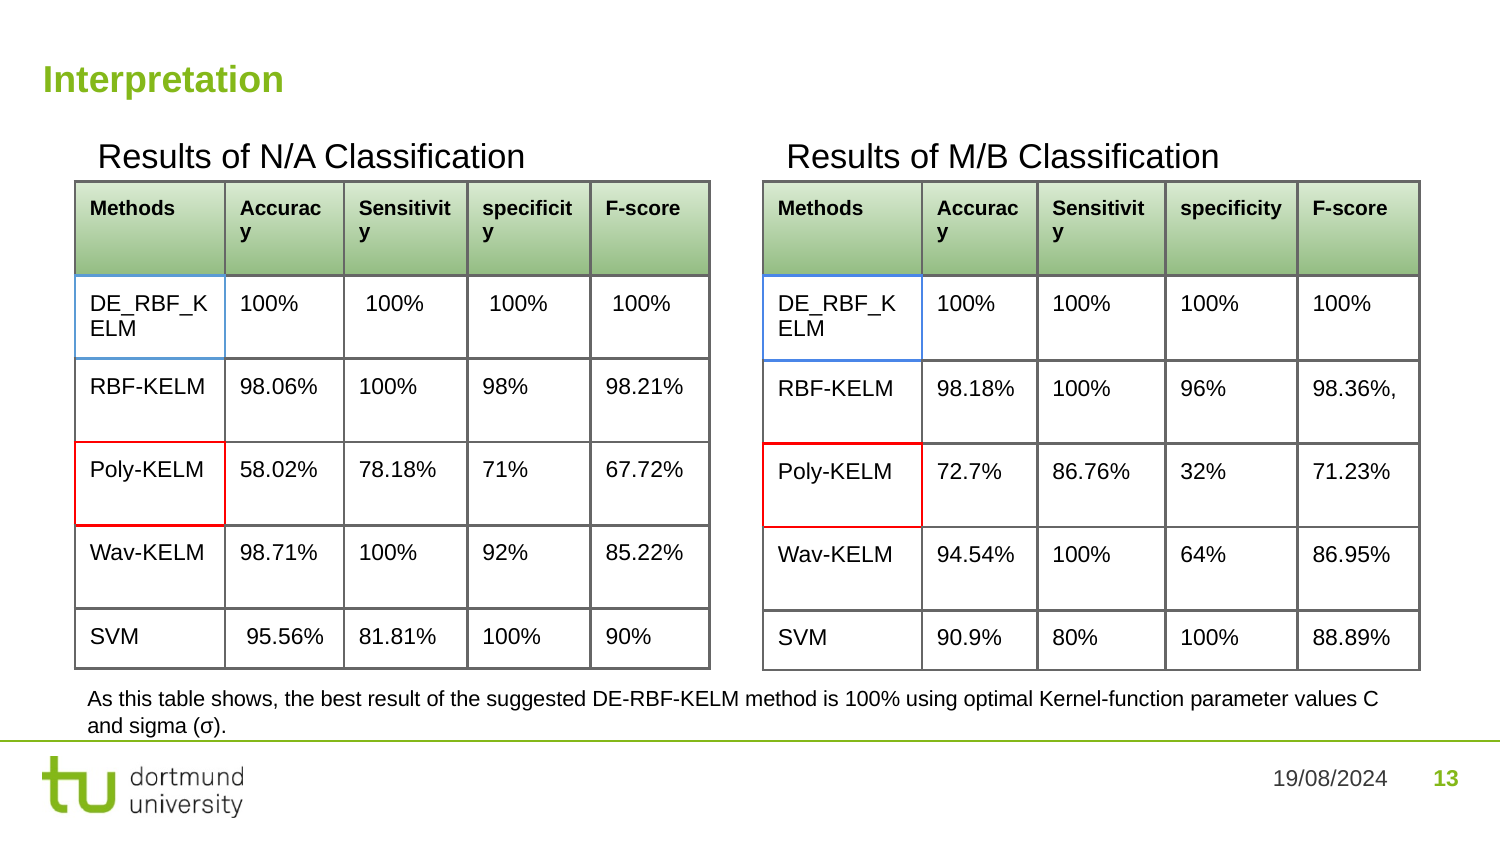

Interpretation
Results of N/A Classification
Results of M/B Classification
| Methods | Accuracy | Sensitivity | specificity | F-score |
| --- | --- | --- | --- | --- |
| DE\_RBF\_KELM | 100% | 100% | 100% | 100% |
| RBF-KELM | 98.18% | 100% | 96% | 98.36%, |
| Poly-KELM | 72.7% | 86.76% | 32% | 71.23% |
| Wav-KELM | 94.54% | 100% | 64% | 86.95% |
| SVM | 90.9% | 80% | 100% | 88.89% |
| Methods | Accuracy | Sensitivity | specificity | F-score |
| --- | --- | --- | --- | --- |
| DE\_RBF\_KELM | 100% | 100% | 100% | 100% |
| RBF-KELM | 98.06% | 100% | 98% | 98.21% |
| Poly-KELM | 58.02% | 78.18% | 71% | 67.72% |
| Wav-KELM | 98.71% | 100% | 92% | 85.22% |
| SVM | 95.56% | 81.81% | 100% | 90% |
As this table shows, the best result of the suggested DE-RBF-KELM method is 100% using optimal Kernel-function parameter values C and sigma (σ).

13
19/08/2024